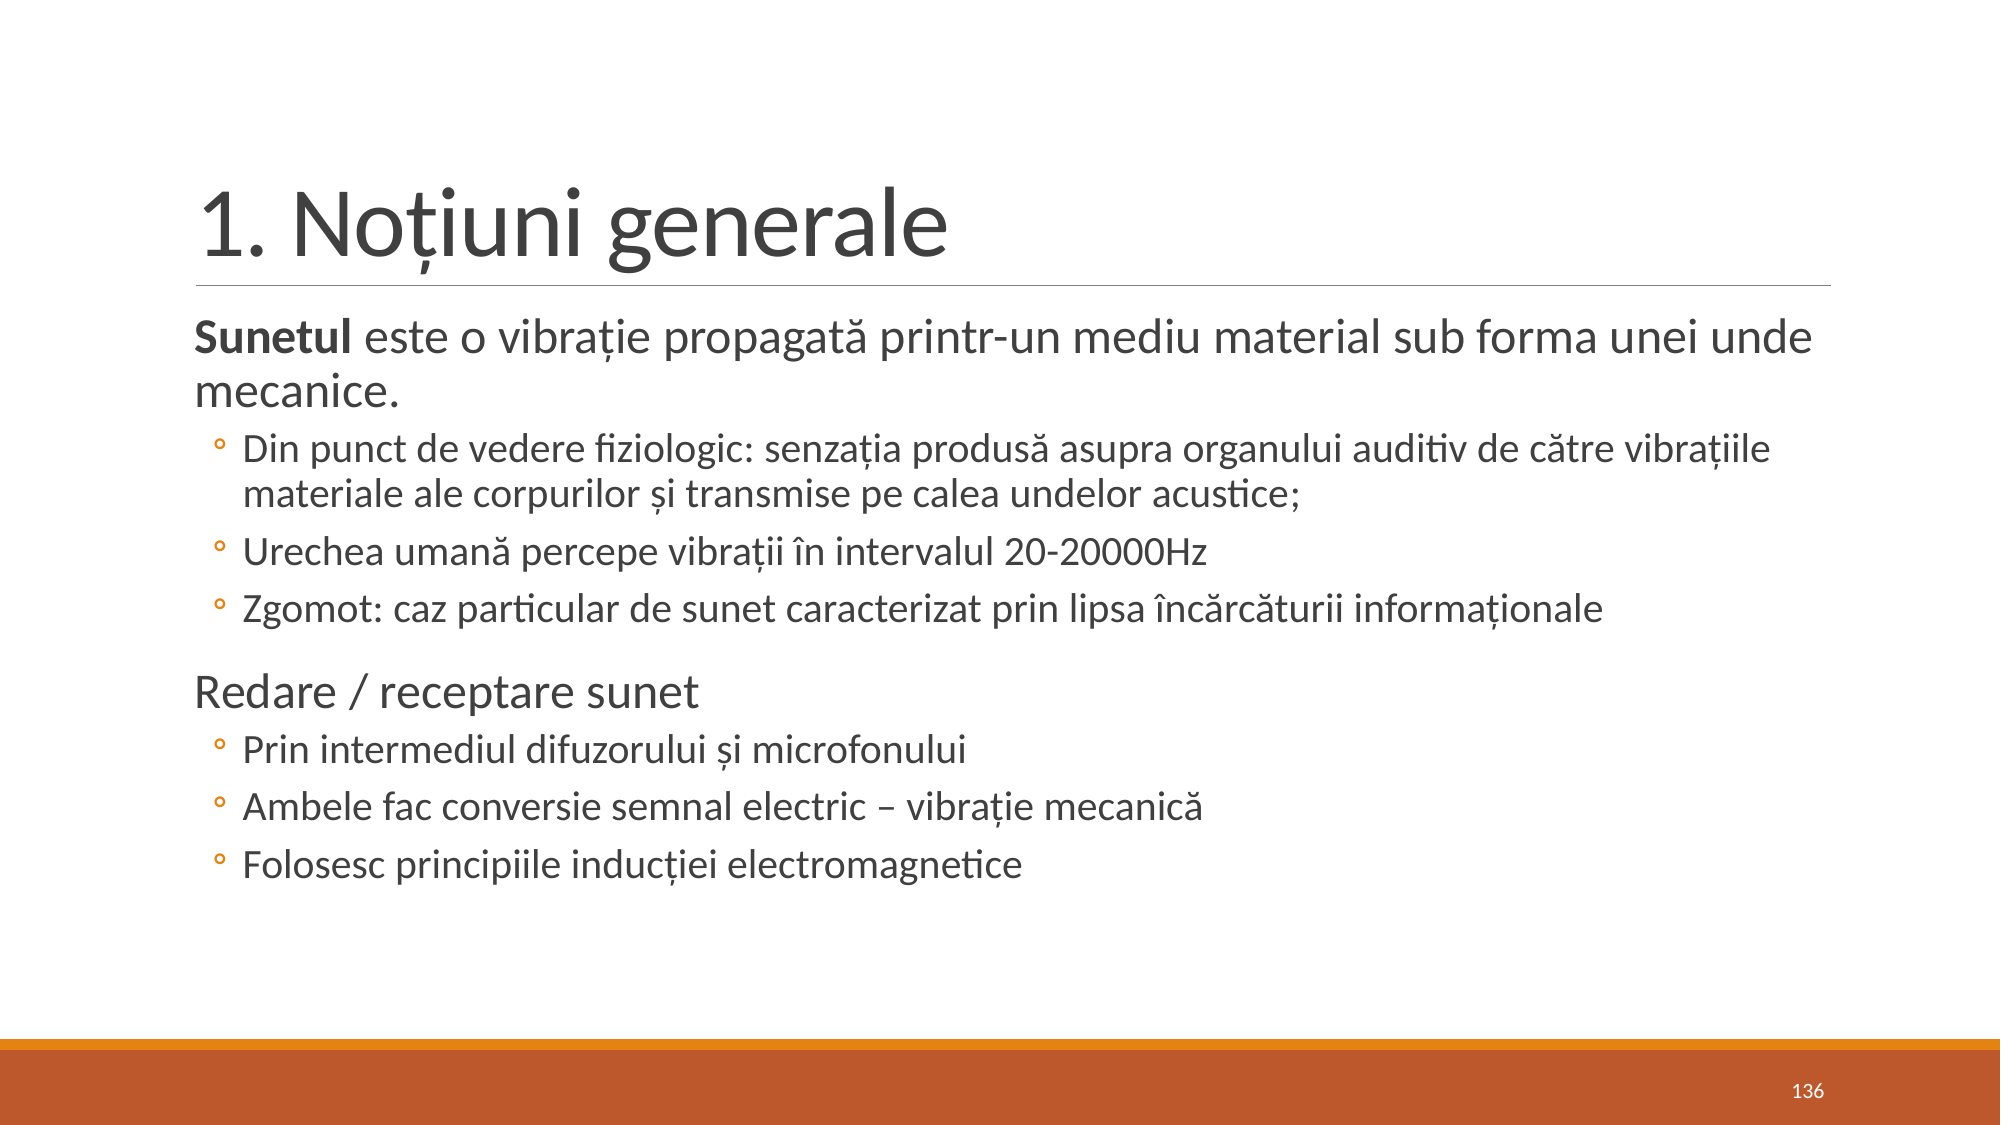

# 1. Noțiuni generale
Sunetul este o vibrație propagată printr-un mediu material sub forma unei unde mecanice.
Din punct de vedere fiziologic: senzația produsă asupra organului auditiv de către vibrațiile materiale ale corpurilor și transmise pe calea undelor acustice;
Urechea umană percepe vibrații în intervalul 20-20000Hz
Zgomot: caz particular de sunet caracterizat prin lipsa încărcăturii informaționale
Redare / receptare sunet
Prin intermediul difuzorului și microfonului
Ambele fac conversie semnal electric – vibrație mecanică
Folosesc principiile inducției electromagnetice

136